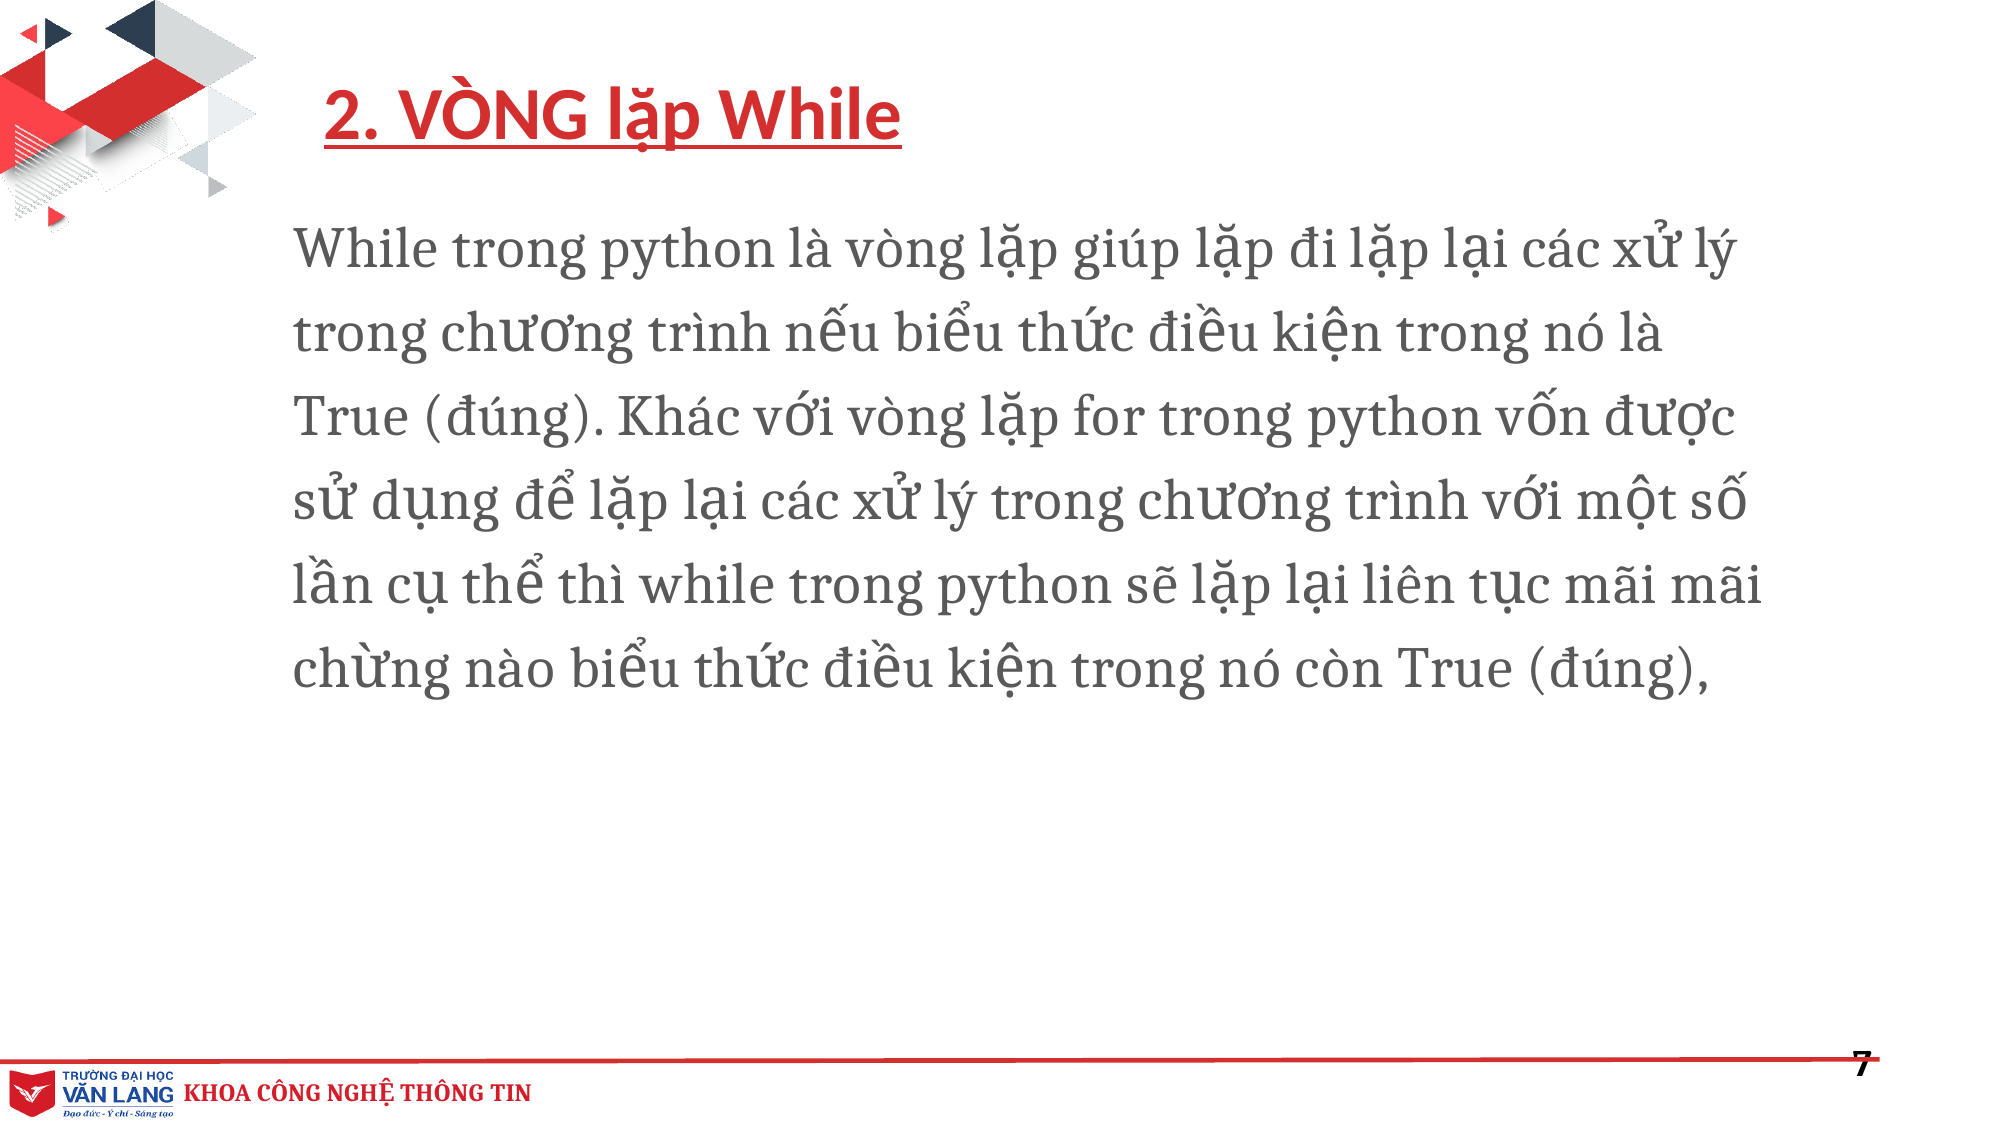

2. VÒNG lặp While

While trong python là vòng lặp giúp lặp đi lặp lại các xử lý trong chương trình nếu biểu thức điều kiện trong nó là True (đúng). Khác với vòng lặp for trong python vốn được sử dụng để lặp lại các xử lý trong chương trình với một số lần cụ thể thì while trong python sẽ lặp lại liên tục mãi mãi chừng nào biểu thức điều kiện trong nó còn True (đúng),